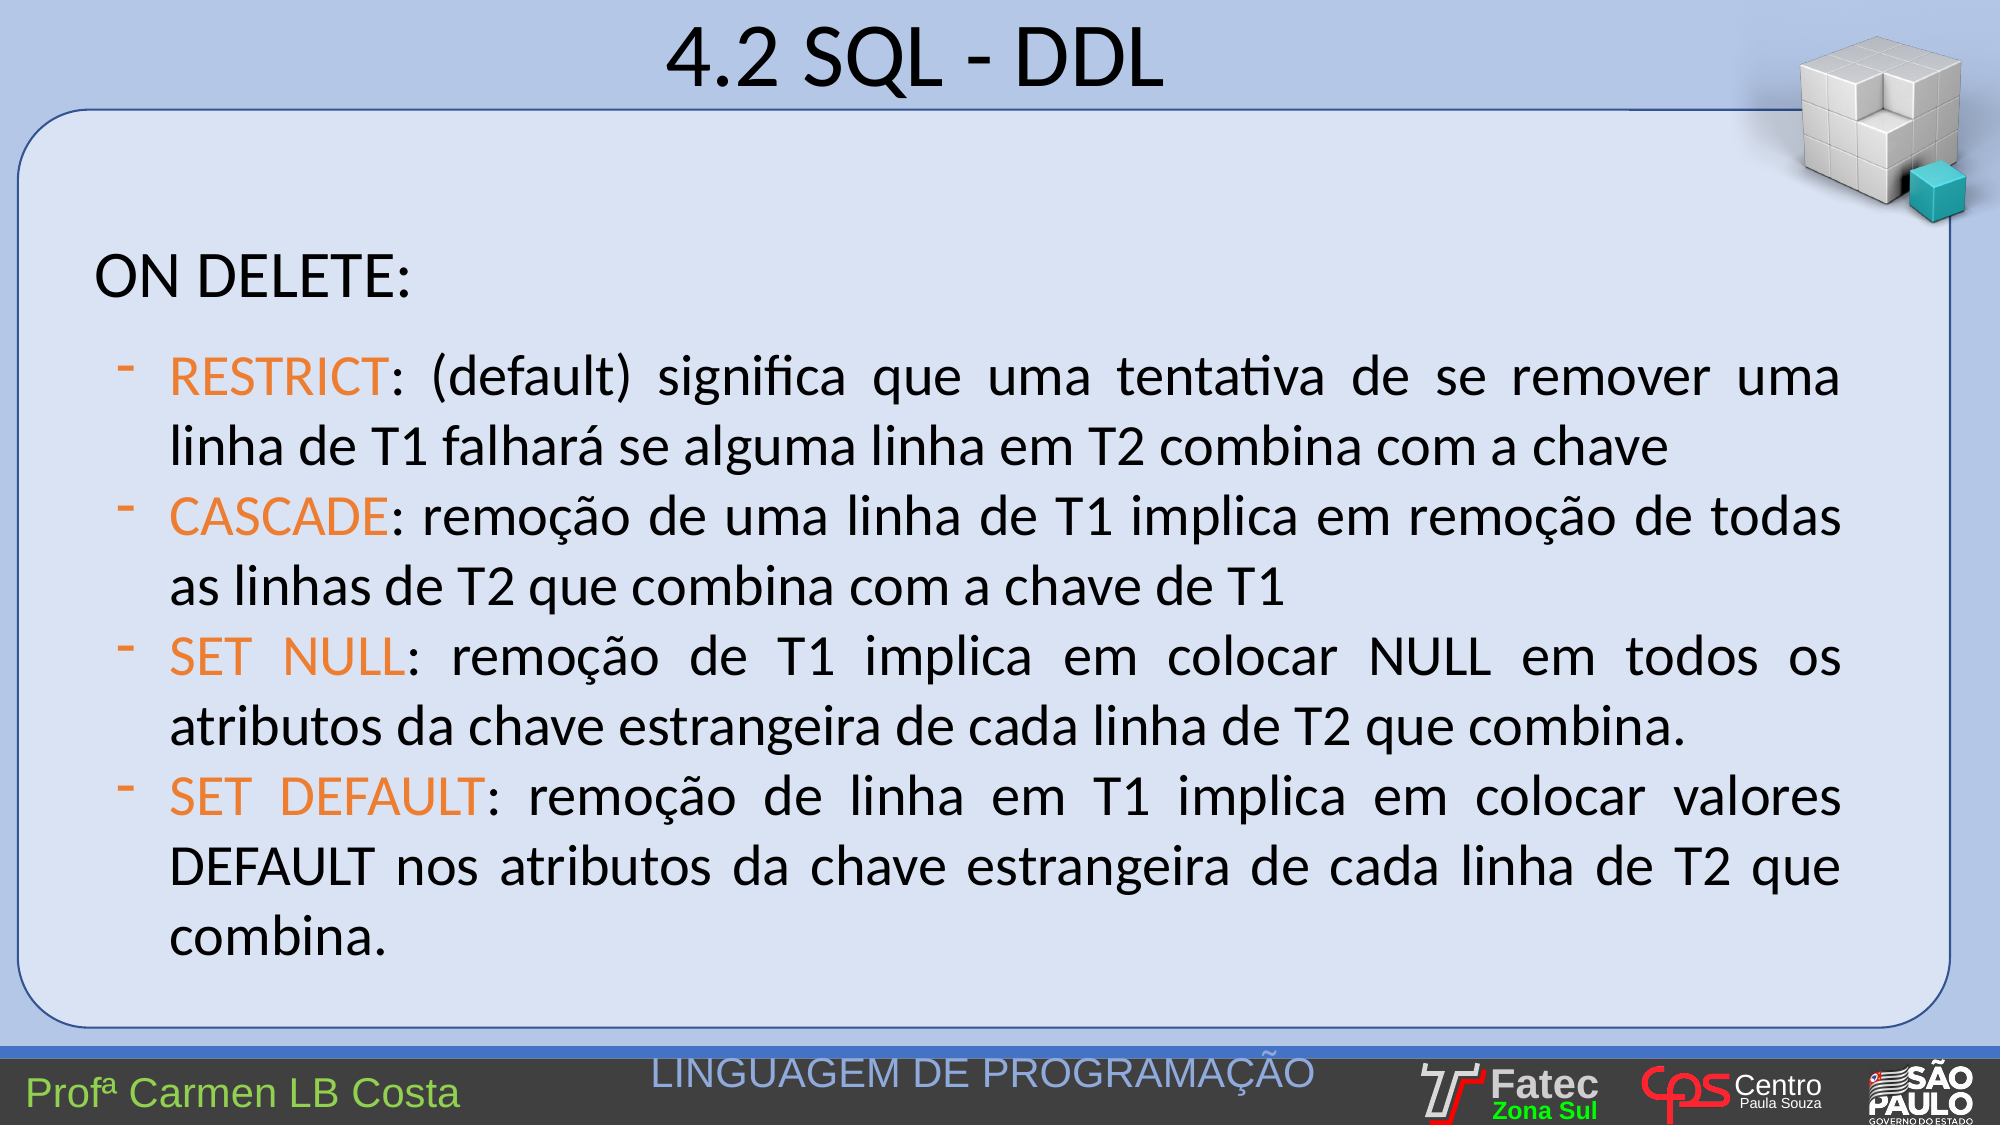

4.2 SQL - DDL
ON DELETE:

RESTRICT: (default) significa que uma tentativa de se remover uma linha de T1 falhará se alguma linha em T2 combina com a chave
CASCADE: remoção de uma linha de T1 implica em remoção de todas as linhas de T2 que combina com a chave de T1
SET NULL: remoção de T1 implica em colocar NULL em todos os atributos da chave estrangeira de cada linha de T2 que combina.
SET DEFAULT: remoção de linha em T1 implica em colocar valores DEFAULT nos atributos da chave estrangeira de cada linha de T2 que combina.